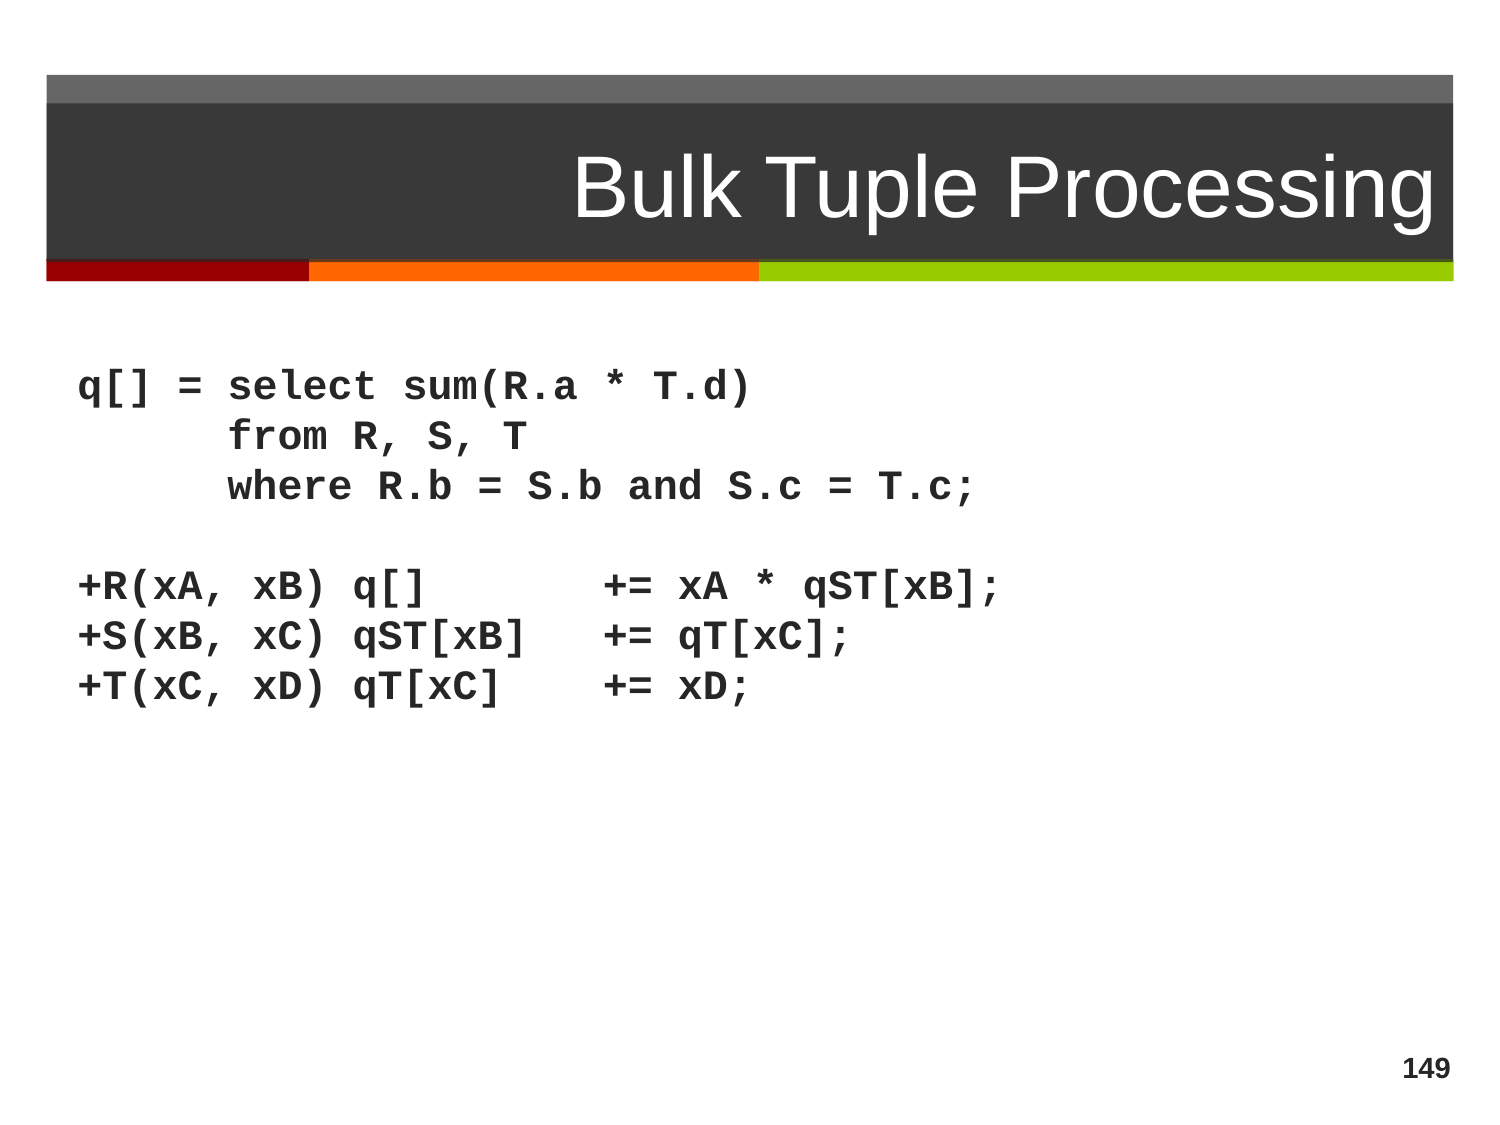

# Bulk Tuple Processing
q[] = select sum(R.a * T.d)
      from R, S, T
      where R.b = S.b and S.c = T.c;

+R(xA, xB) q[]       += xA * qST[xB];
+S(xB, xC) qST[xB]   += qT[xC];
+T(xC, xD) qT[xC]    += xD;